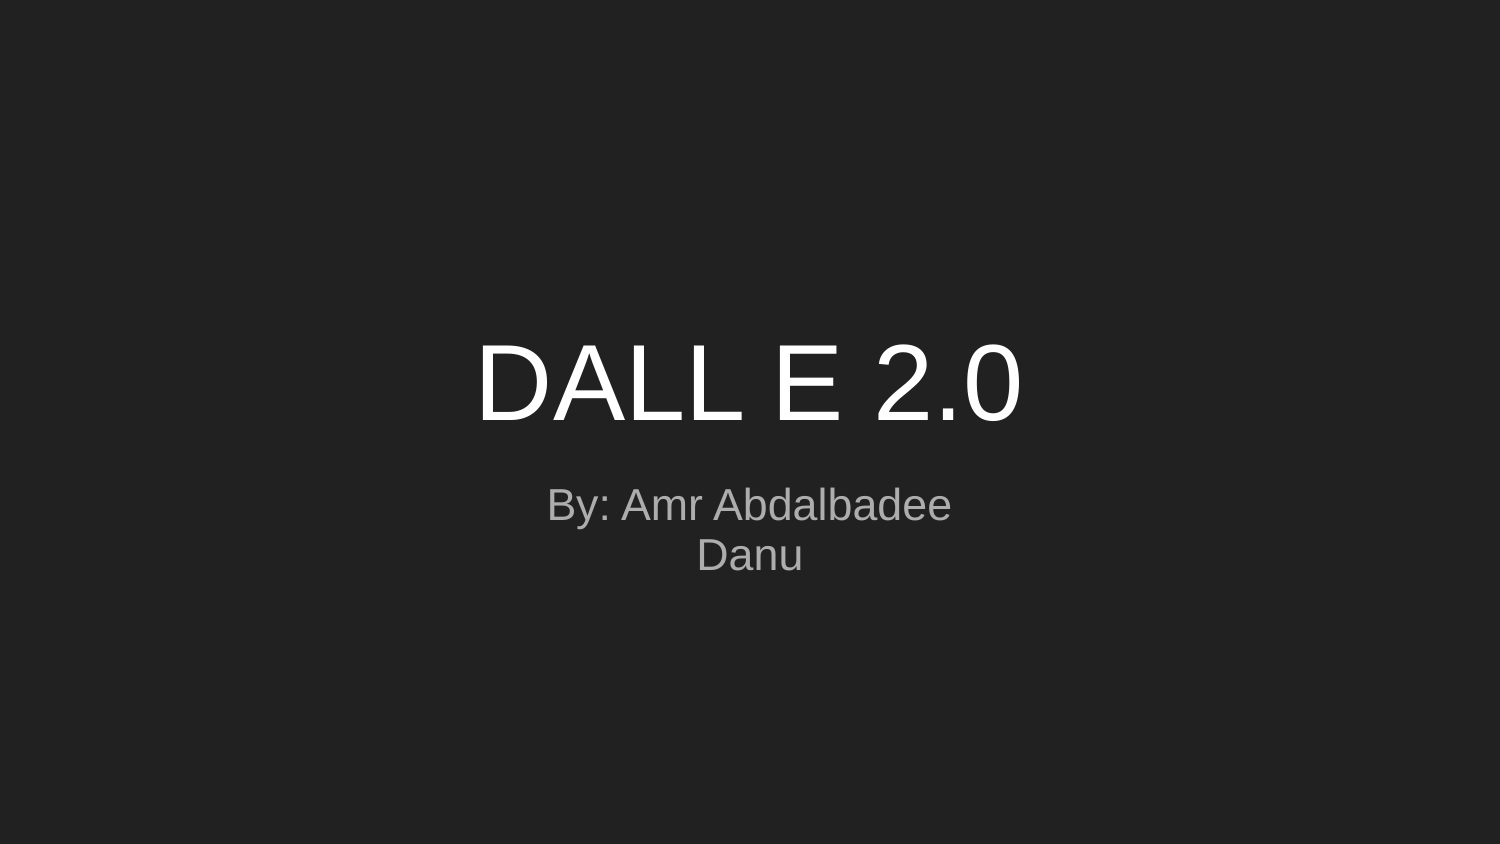

# DALL E 2.0
By: Amr Abdalbadee
Danu